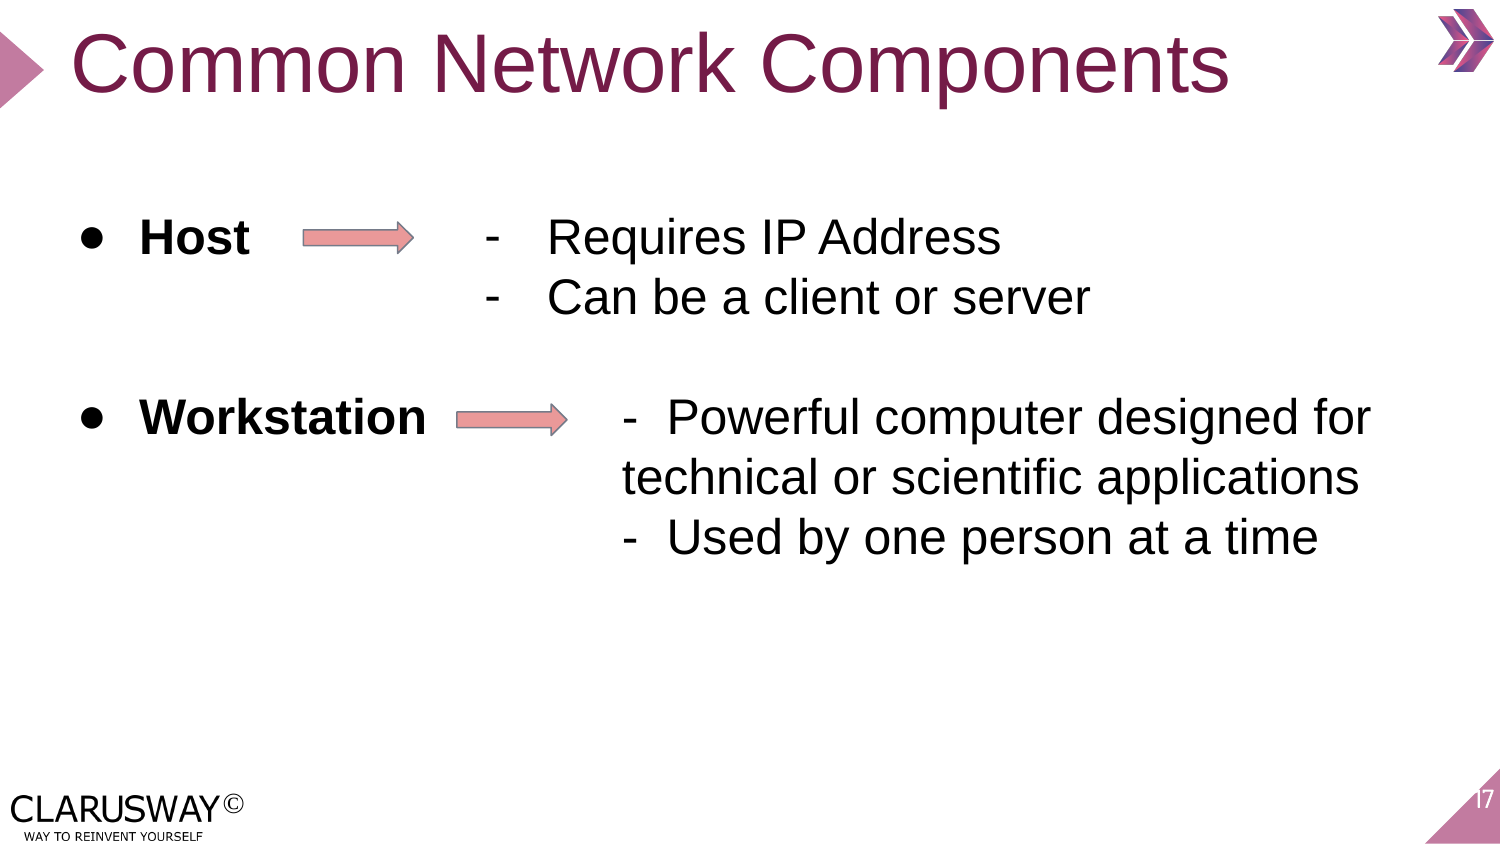

Common Network Components

Host

Workstation

Requires IP Address
Can be a client or server

-  Powerful computer designed for technical or scientific applications
-  Used by one person at a time

17